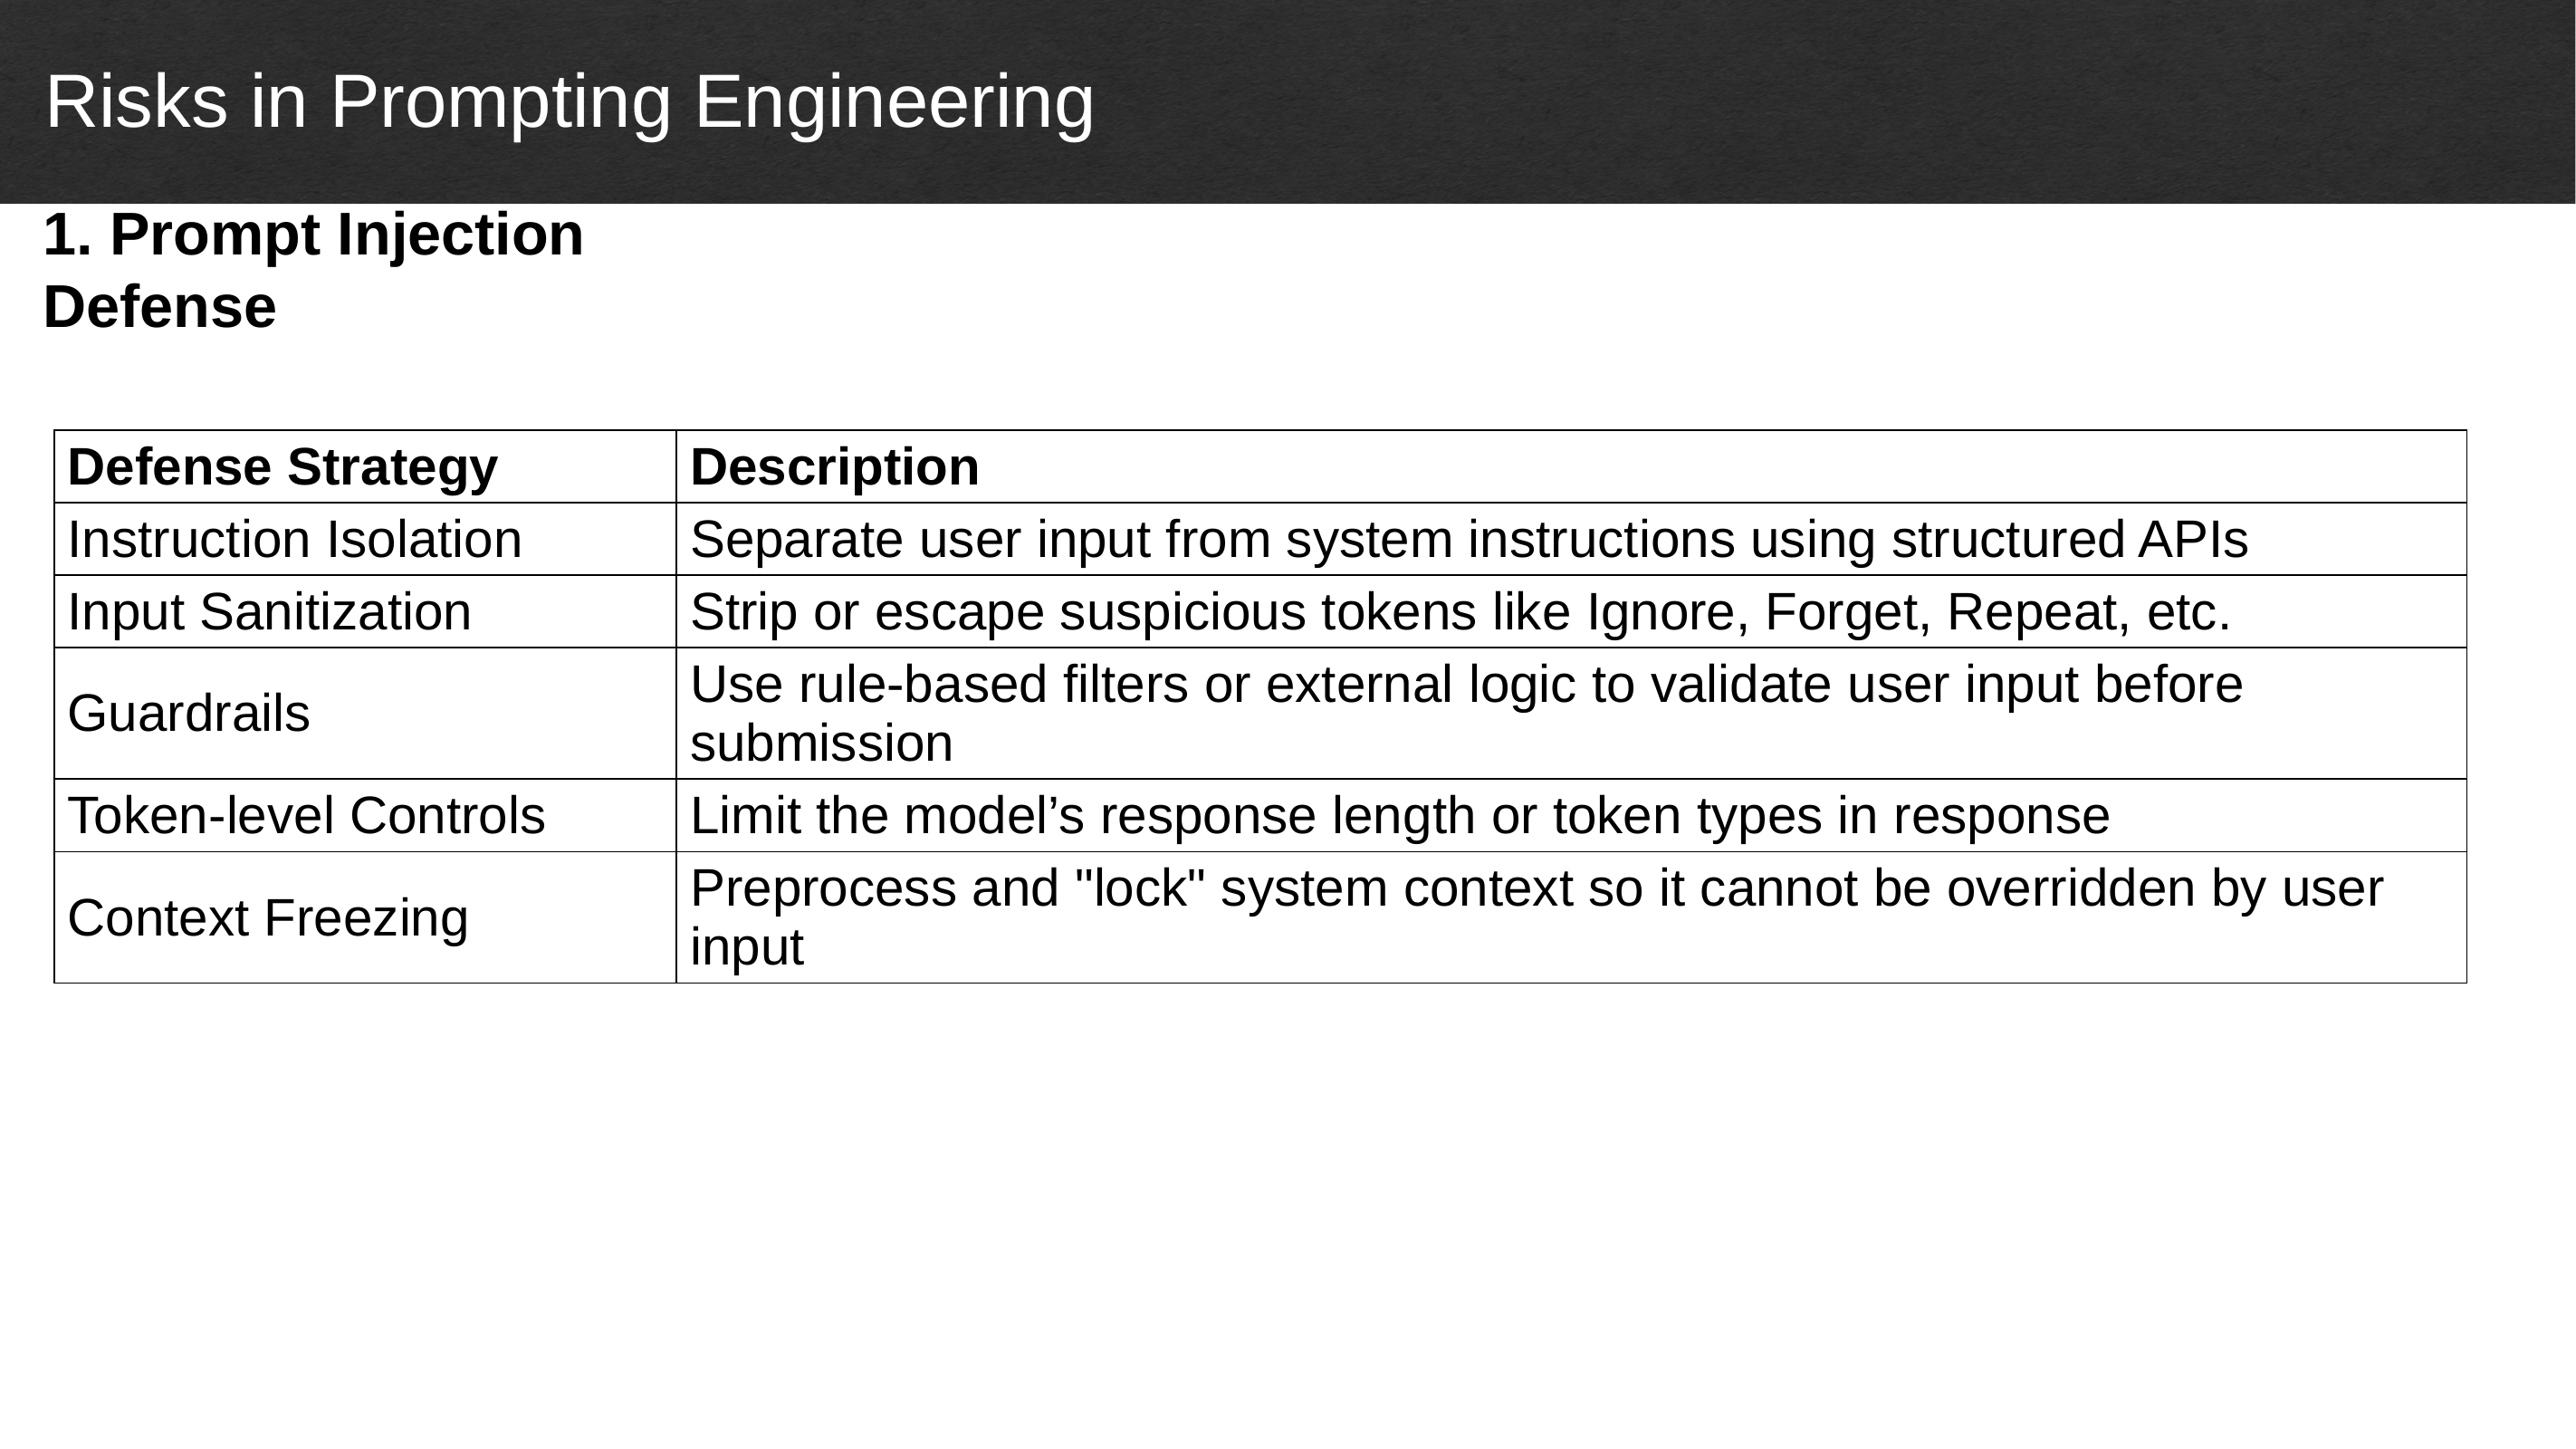

Risks in Prompting Engineering
1. Prompt Injection Defense
# Cyber Securi ty and Cyber Risks
| Defense Strategy | Description |
| --- | --- |
| Instruction Isolation | Separate user input from system instructions using structured APIs |
| Input Sanitization | Strip or escape suspicious tokens like Ignore, Forget, Repeat, etc. |
| Guardrails | Use rule-based filters or external logic to validate user input before submission |
| Token-level Controls | Limit the model’s response length or token types in response |
| Context Freezing | Preprocess and "lock" system context so it cannot be overridden by user input |